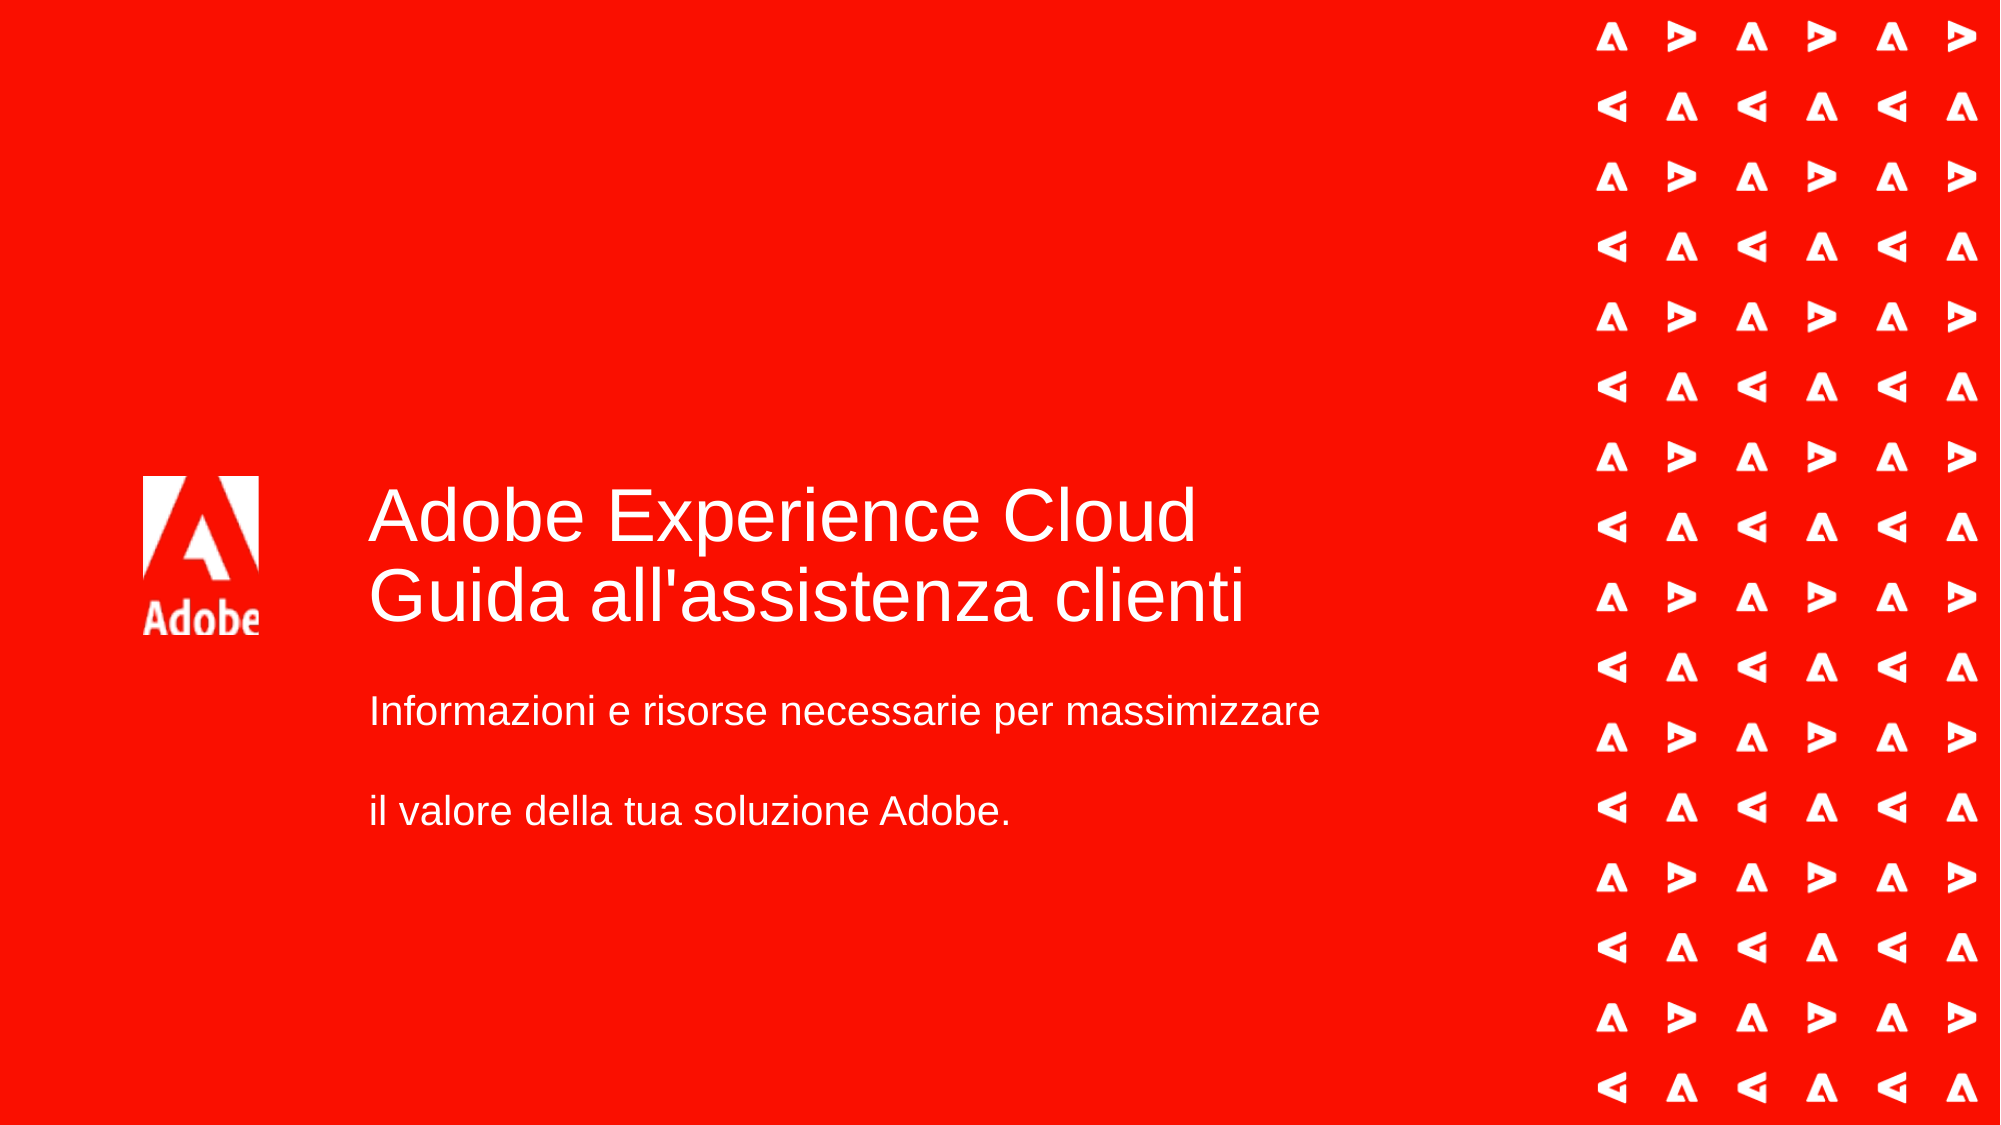

# Adobe Experience Cloud
Guida all'assistenza clienti
Informazioni e risorse necessarie per massimizzare
il valore della tua soluzione Adobe.